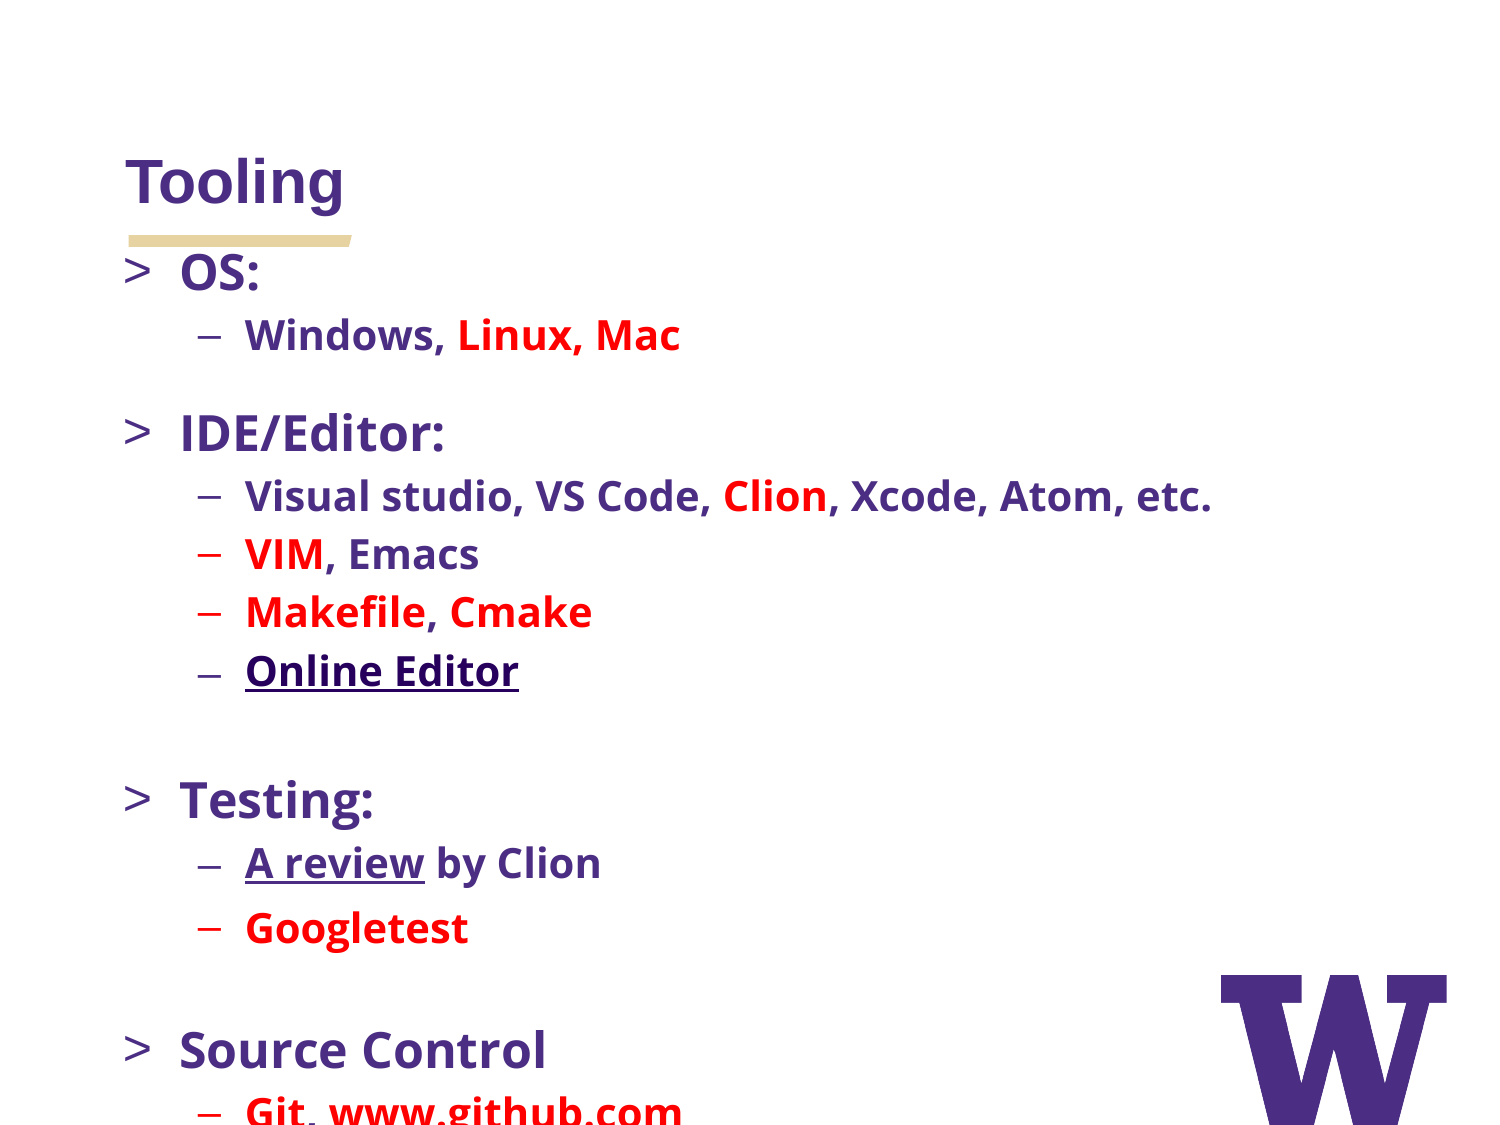

# Tooling
OS:
Windows, Linux, Mac

IDE/Editor:
Visual studio, VS Code, Clion, Xcode, Atom, etc.
VIM, Emacs
Makefile, Cmake
Online Editor

Testing:
A review by Clion
Googletest

Source Control
Git, www.github.com